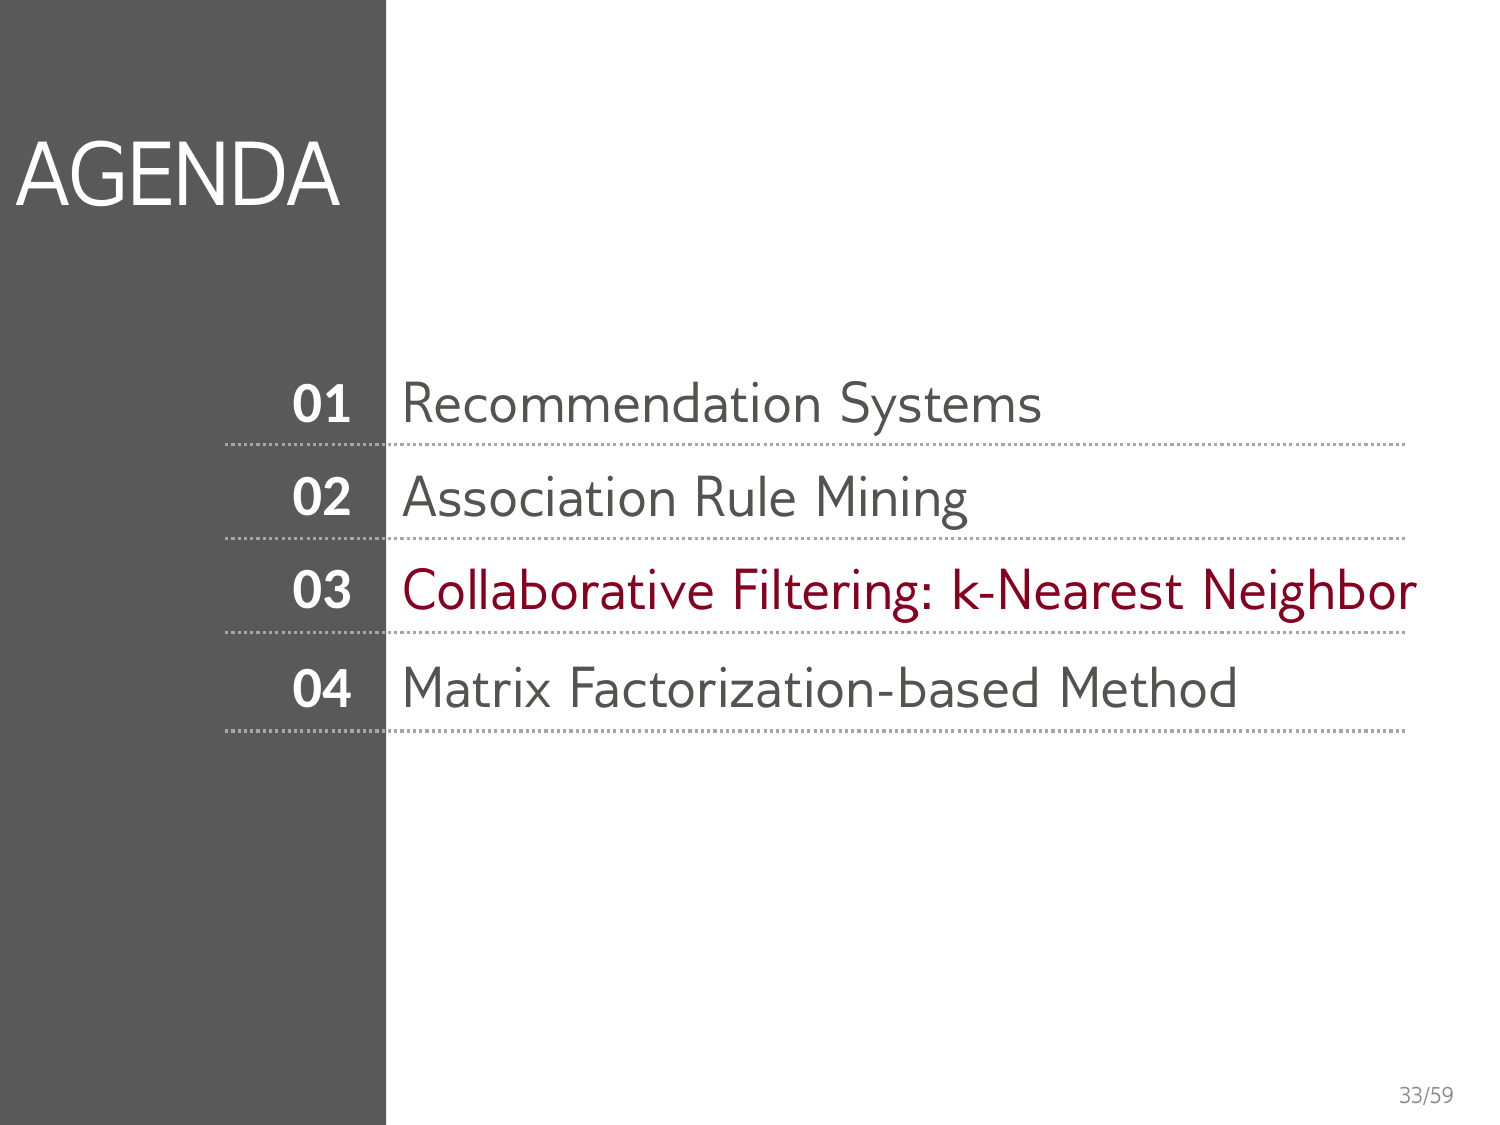

AGENDA
01
Recommendation Systems
02
Association Rule Mining
03
Collaborative Filtering: k-Nearest Neighbor
04
Matrix Factorization-based Method
33/59